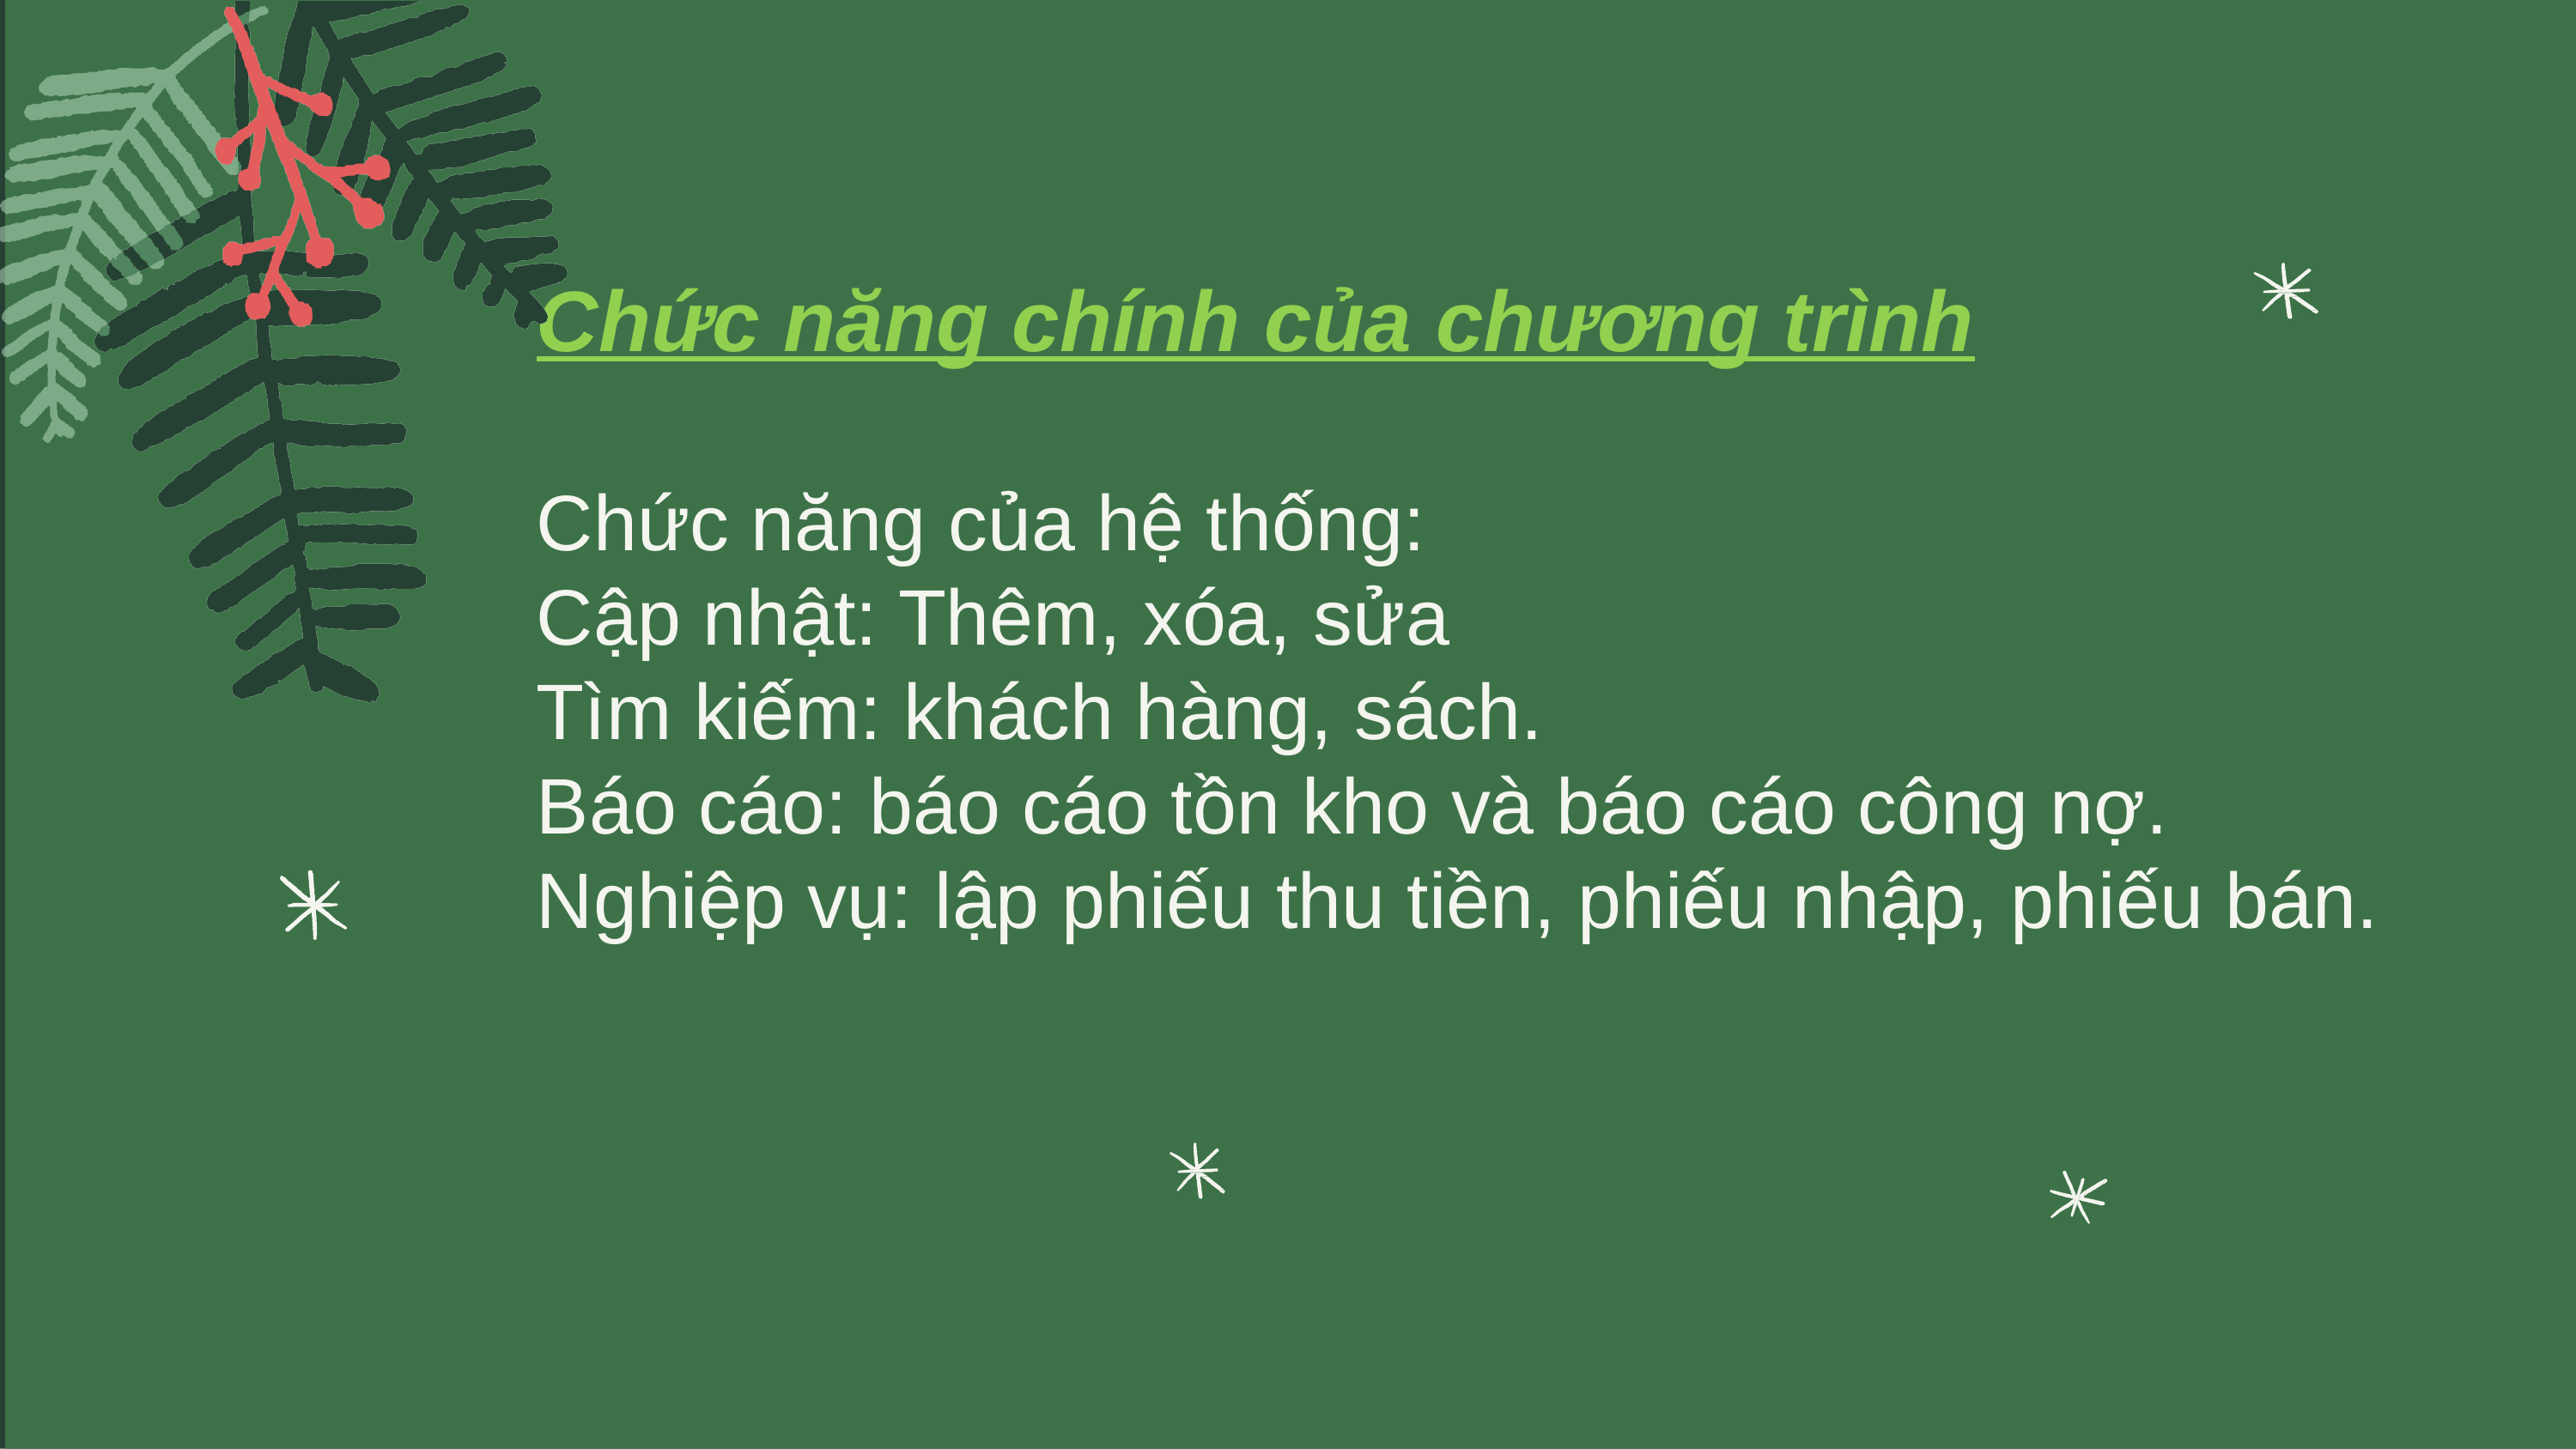

# Chức năng chính của chương trình Chức năng của hệ thống: Cập nhật: Thêm, xóa, sửa Tìm kiếm: khách hàng, sách. Báo cáo: báo cáo tồn kho và báo cáo công nợ. Nghiệp vụ: lập phiếu thu tiền, phiếu nhập, phiếu bán.